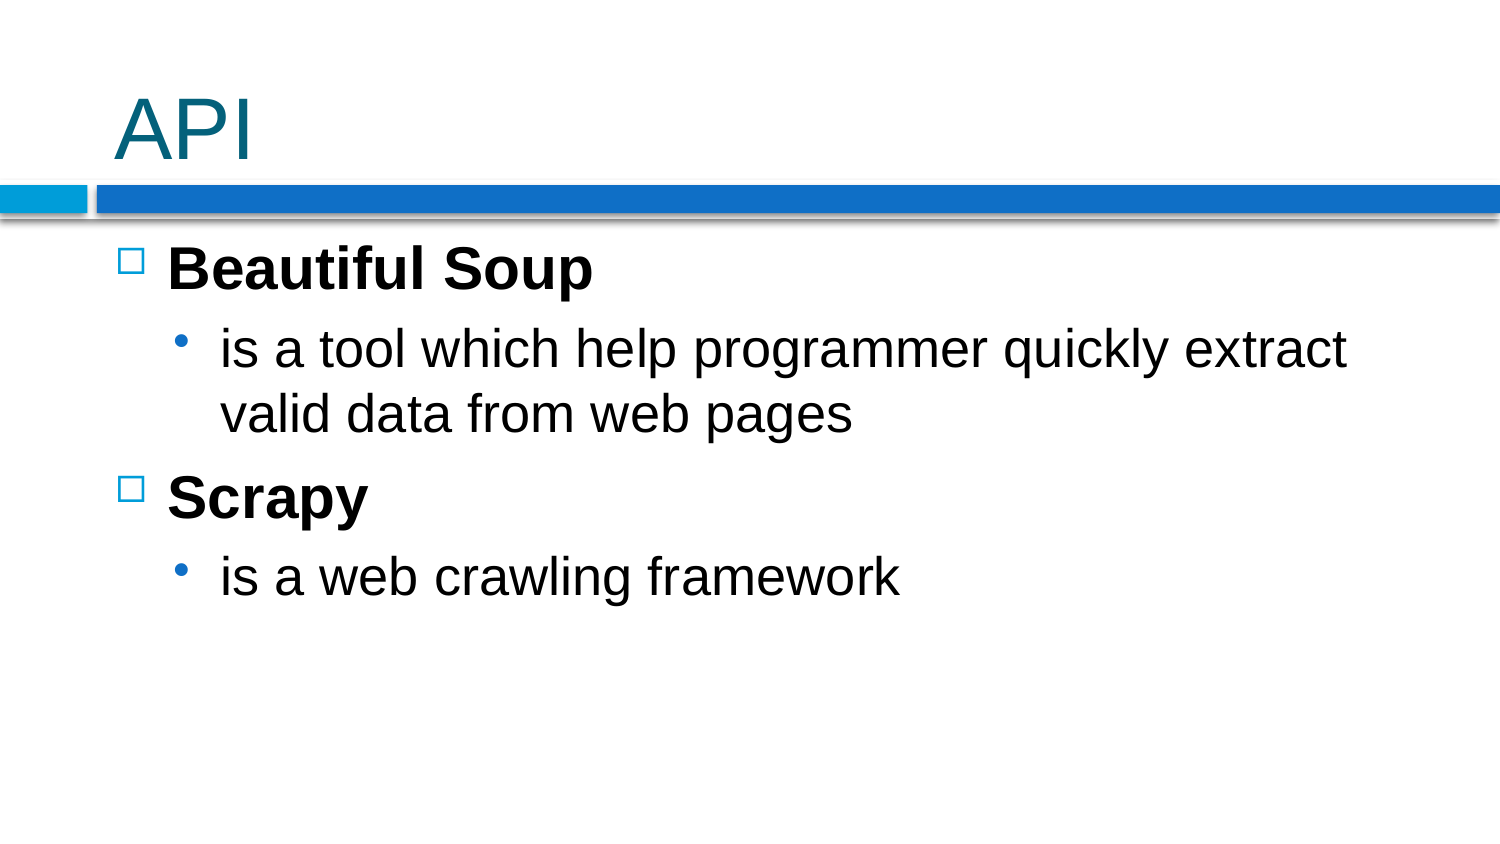

# API
Beautiful Soup
is a tool which help programmer quickly extract valid data from web pages
Scrapy
is a web crawling framework